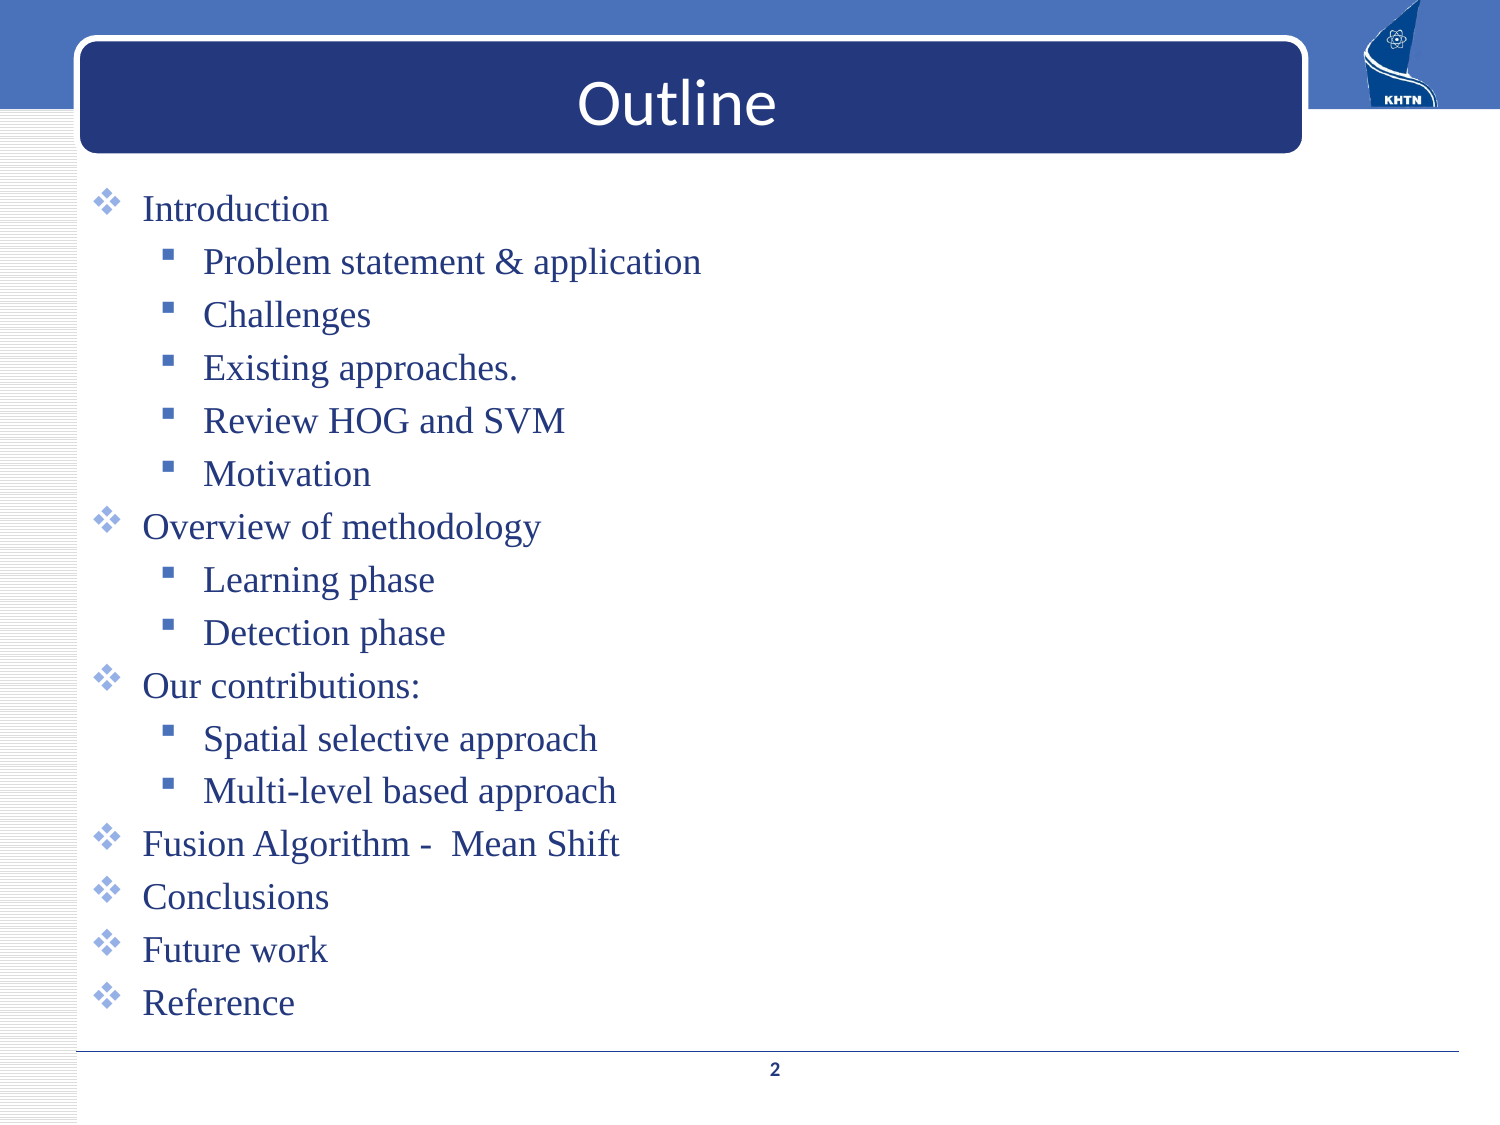

# Outline
Introduction
Problem statement & application
Challenges
Existing approaches.
Review HOG and SVM
Motivation
Overview of methodology
Learning phase
Detection phase
Our contributions:
Spatial selective approach
Multi-level based approach
Fusion Algorithm -  Mean Shift
Conclusions
Future work
Reference

2